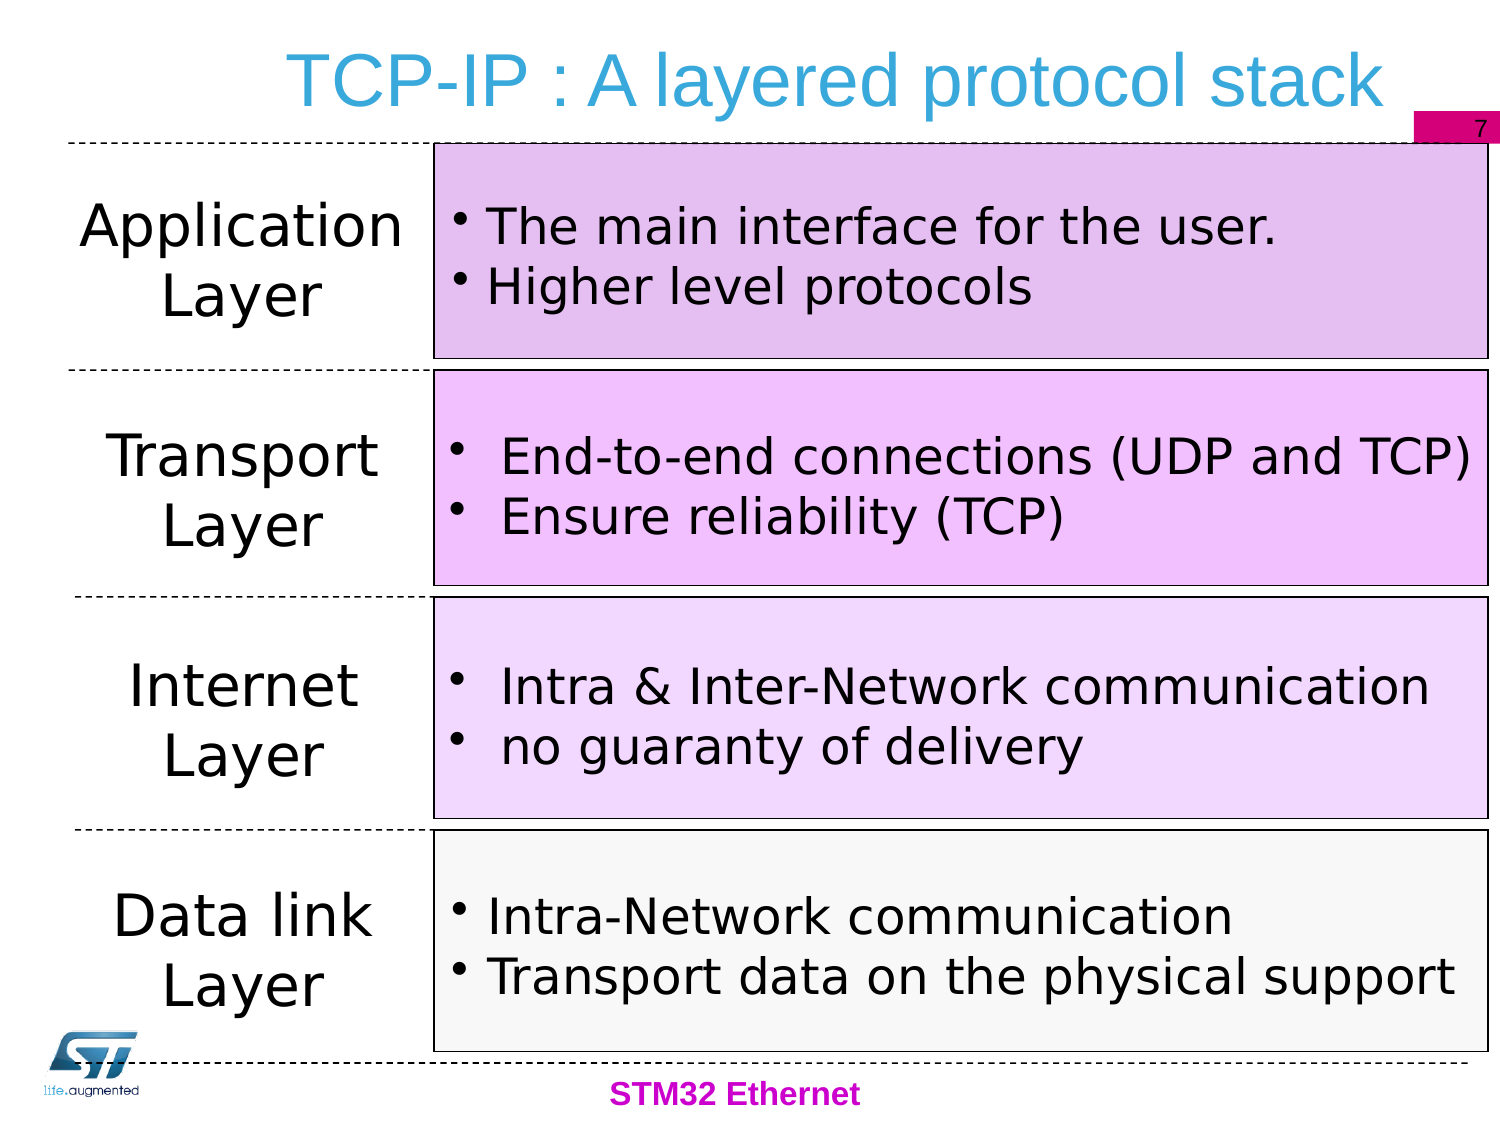

# TCP-IP : A layered protocol stack
7

Application
Layer
 The main interface for the user.
 Higher level protocols

Transport
Layer
 End-to-end connections (UDP and TCP)
 Ensure reliability (TCP)

Internet
Layer
 Intra & Inter-Network communication
 no guaranty of delivery

Data link
Layer
Intra-Network communication
Transport data on the physical support